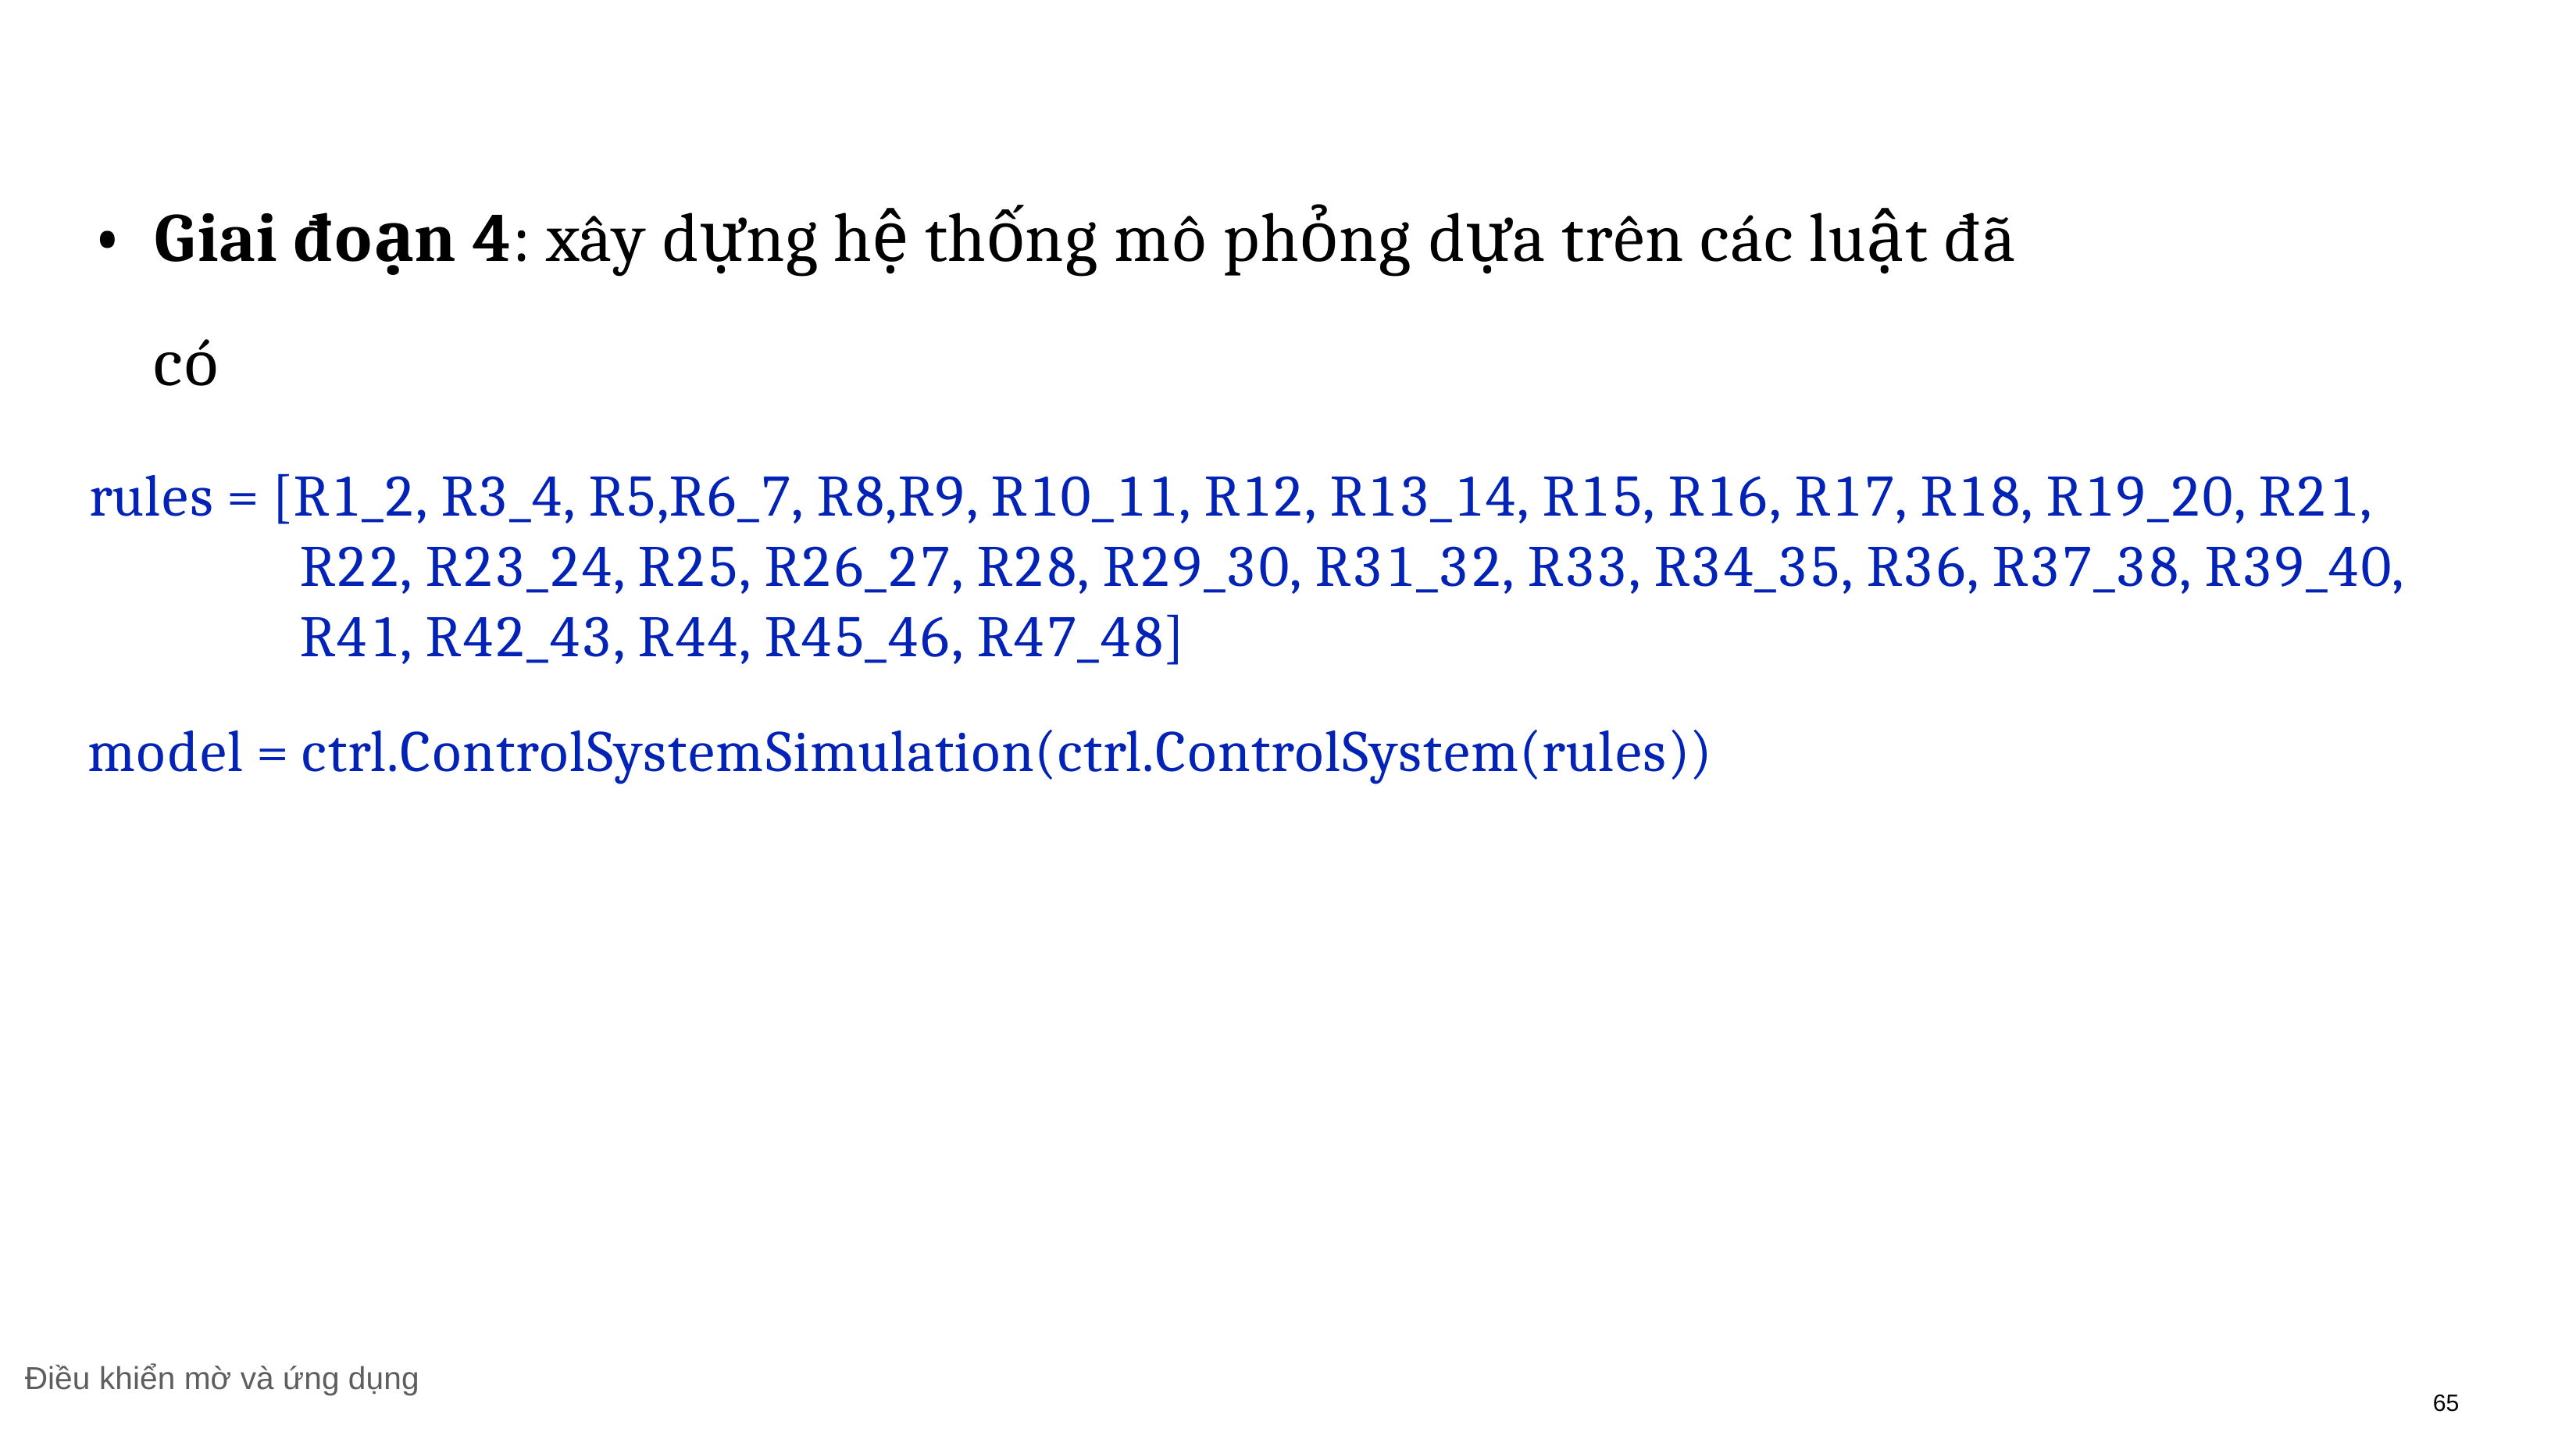

Giai đoạn 4: xây dựng hệ thống mô phỏng dựa trên các luật đã có
rules = [R1_2, R3_4, R5,R6_7, R8,R9, R10_11, R12, R13_14, R15, R16, R17, R18, R19_20, R21, R22, R23_24, R25, R26_27, R28, R29_30, R31_32, R33, R34_35, R36, R37_38, R39_40, R41, R42_43, R44, R45_46, R47_48]
model = ctrl.ControlSystemSimulation(ctrl.ControlSystem(rules))
Điều khiển mờ và ứng dụng
65